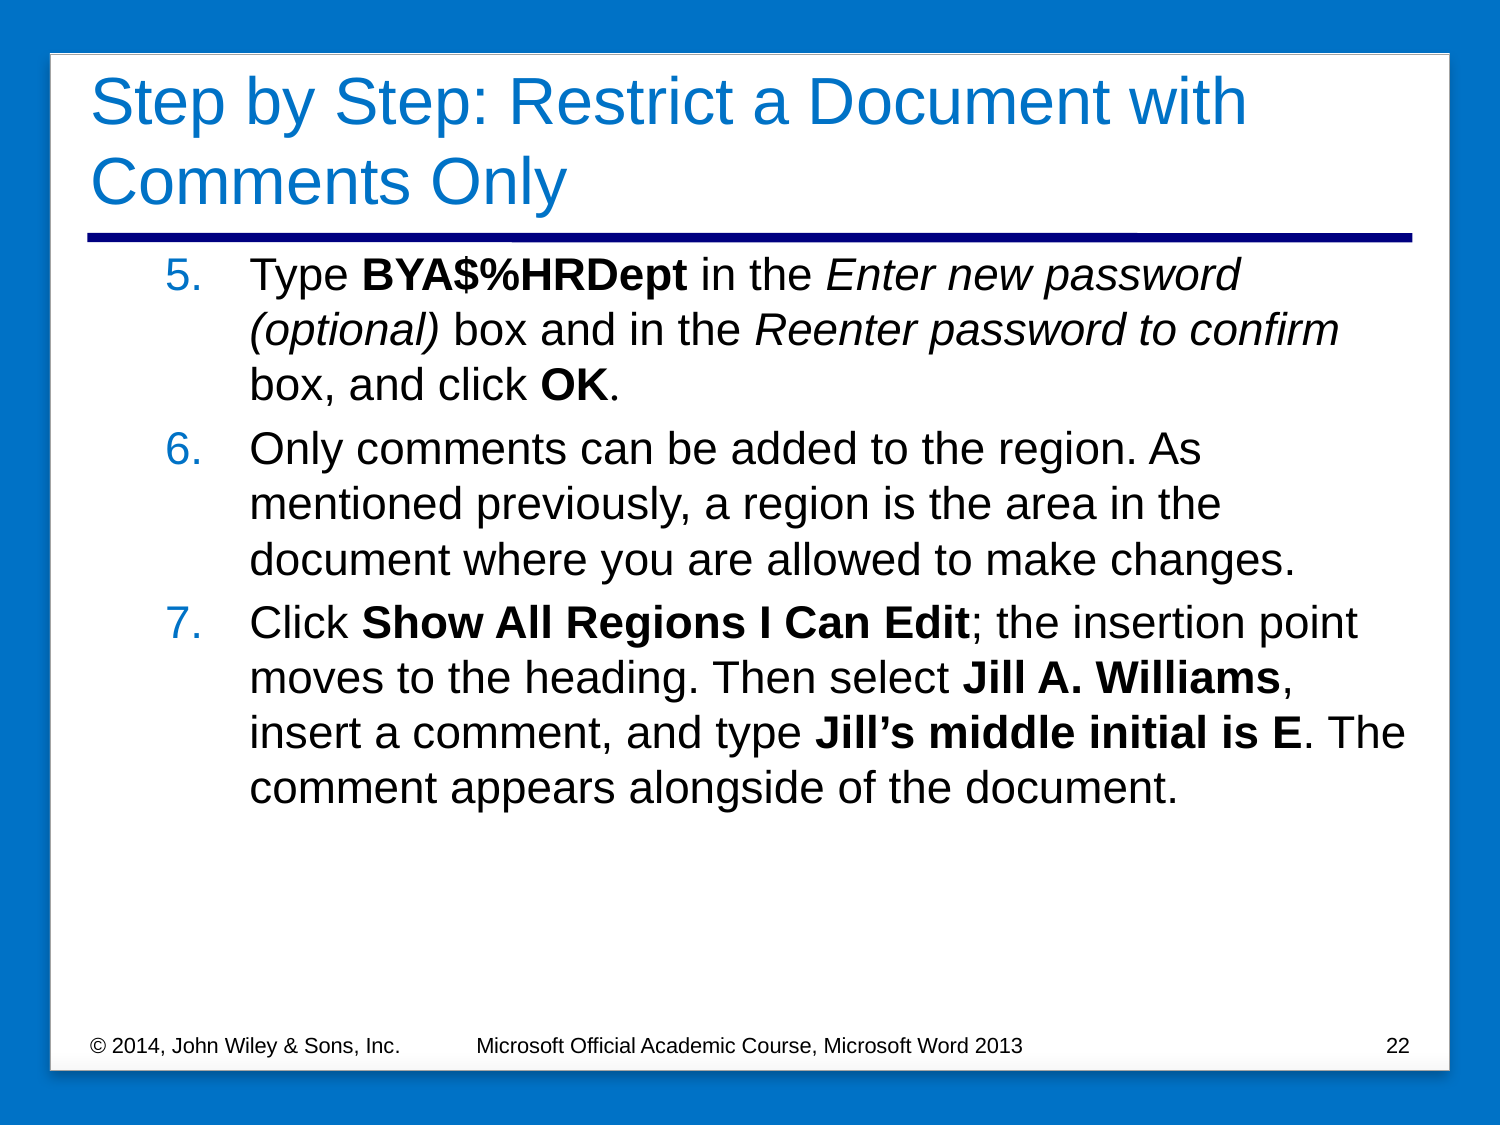

# Step by Step: Restrict a Document with Comments Only
Type BYA$%HRDept in the Enter new password (optional) box and in the Reenter password to confirm box, and click OK.
Only comments can be added to the region. As mentioned previously, a region is the area in the document where you are allowed to make changes.
Click Show All Regions I Can Edit; the insertion point moves to the heading. Then select Jill A. Williams, insert a comment, and type Jill’s middle initial is E. The comment appears alongside of the document.
© 2014, John Wiley & Sons, Inc.
Microsoft Official Academic Course, Microsoft Word 2013
22